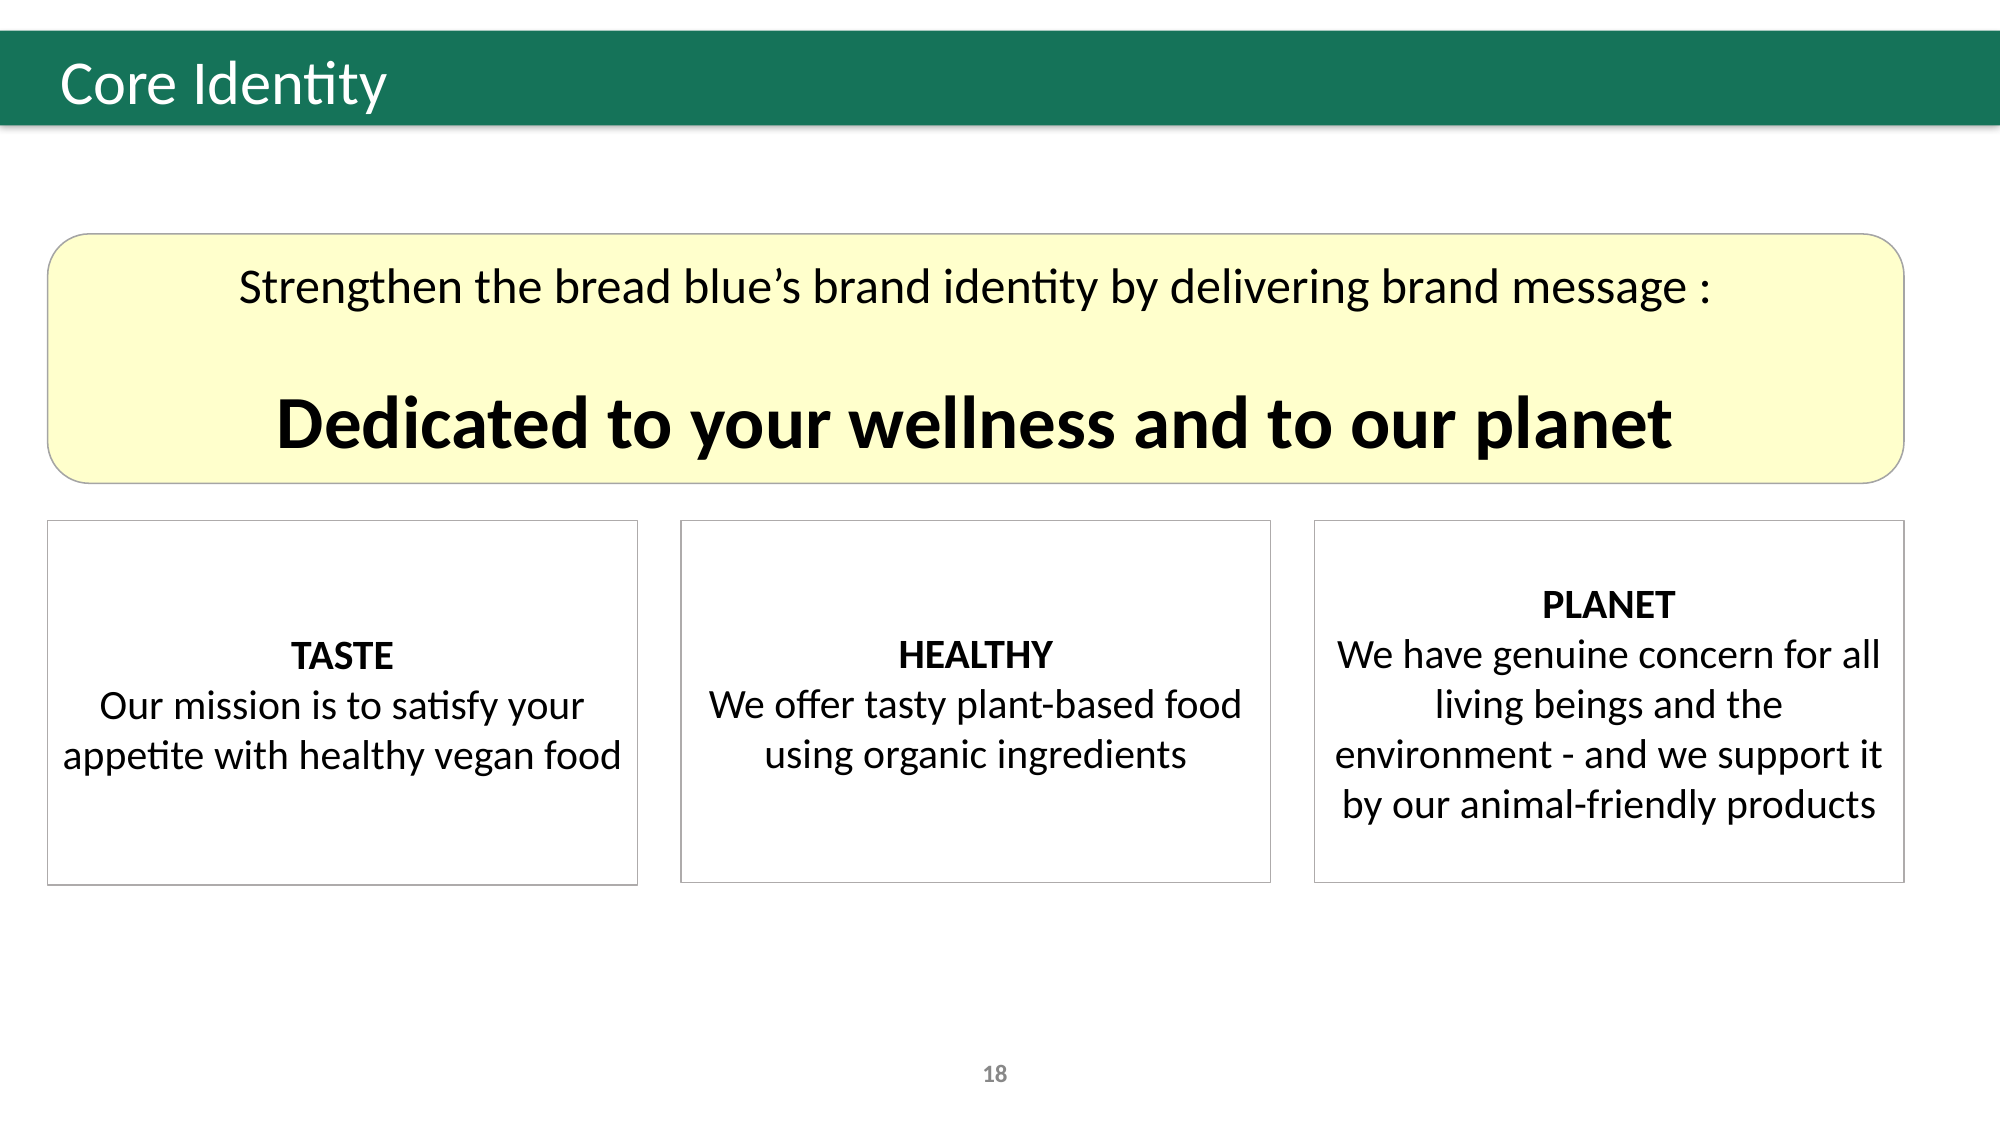

Core Identity
Strengthen the bread blue’s brand identity by delivering brand message :

Dedicated to your wellness and to our planet
TASTE
Our mission is to satisfy your appetite with healthy vegan food
HEALTHY
We offer tasty plant-based food using organic ingredients
PLANET
We have genuine concern for all living beings and the environment - and we support it by our animal-friendly products
18